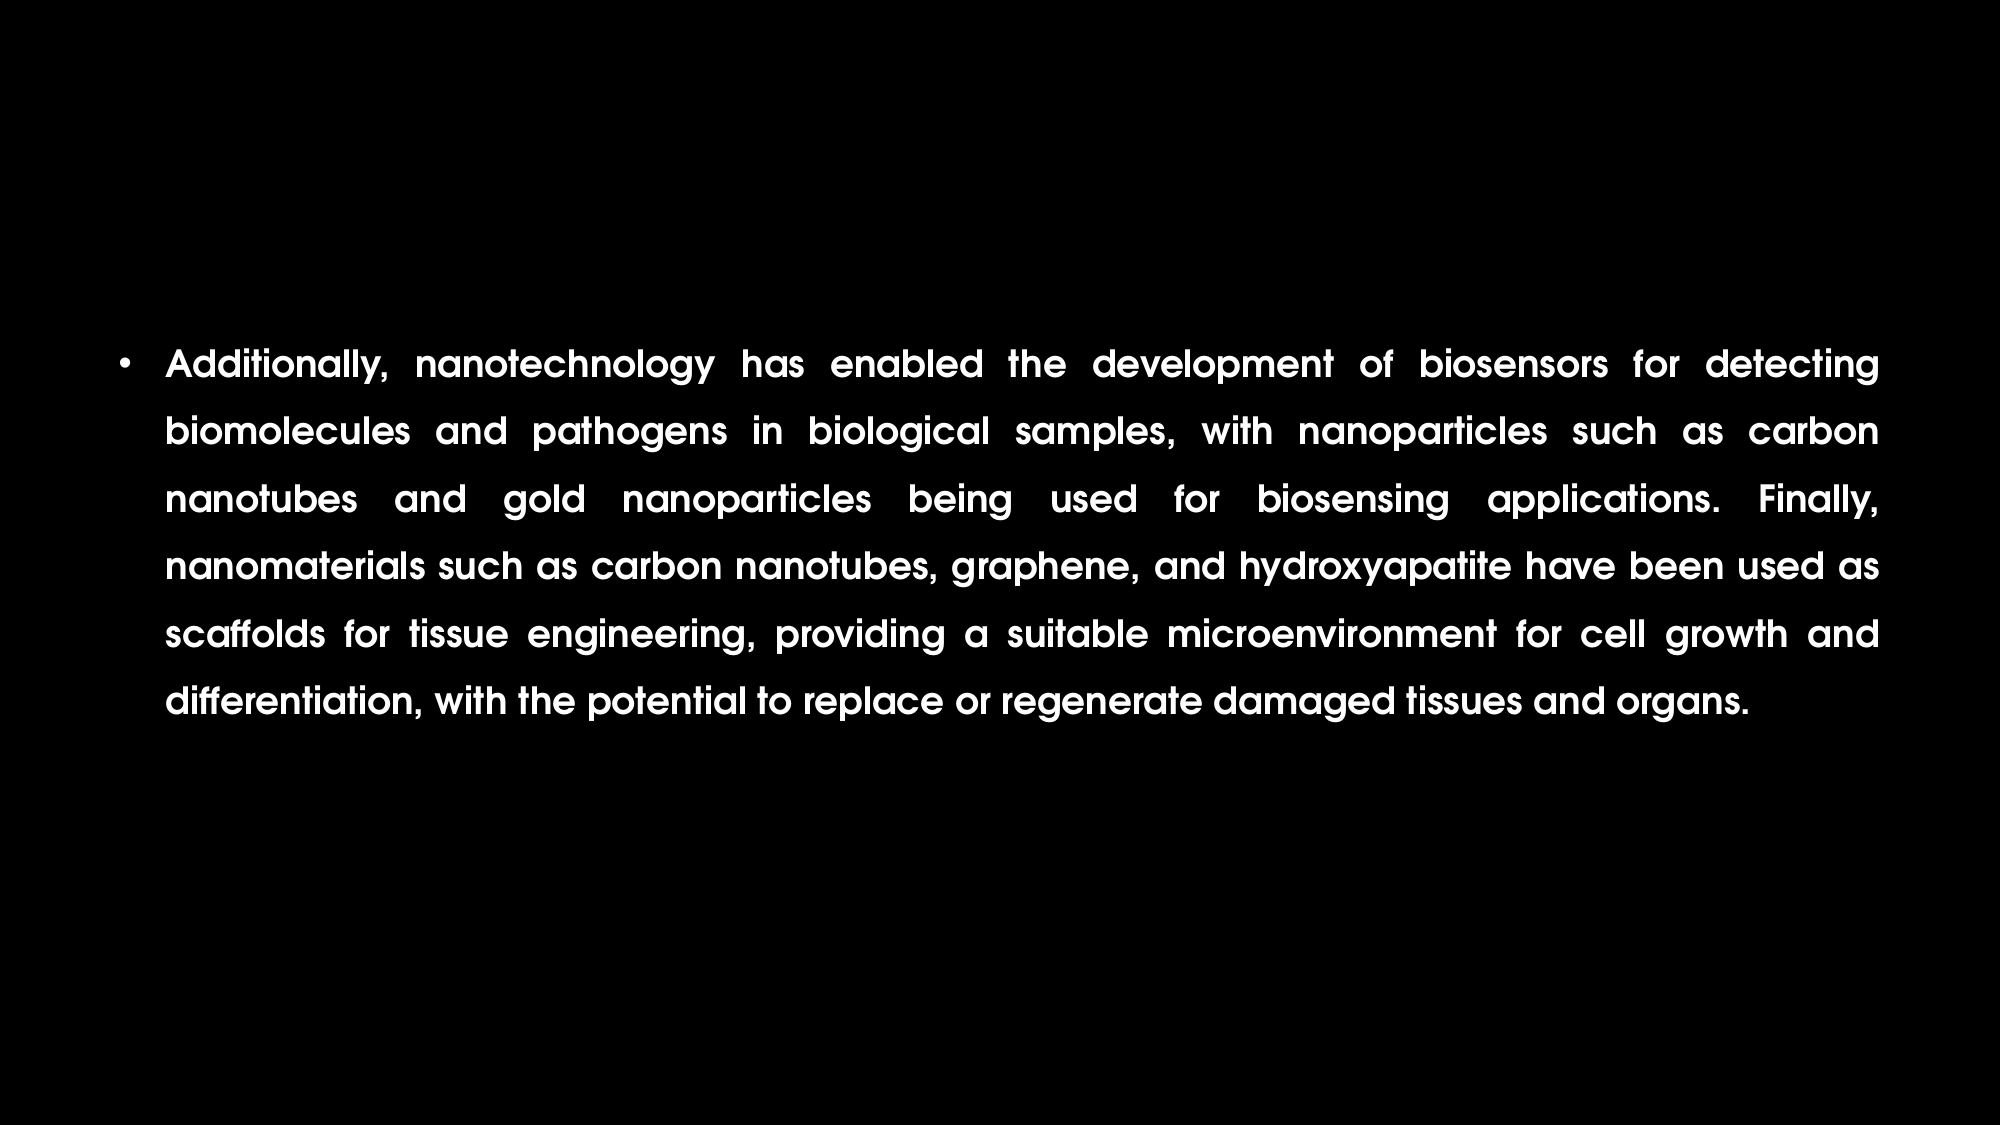

Additionally, nanotechnology has enabled the development of biosensors for detecting biomolecules and pathogens in biological samples, with nanoparticles such as carbon nanotubes and gold nanoparticles being used for biosensing applications. Finally, nanomaterials such as carbon nanotubes, graphene, and hydroxyapatite have been used as scaffolds for tissue engineering, providing a suitable microenvironment for cell growth and differentiation, with the potential to replace or regenerate damaged tissues and organs.